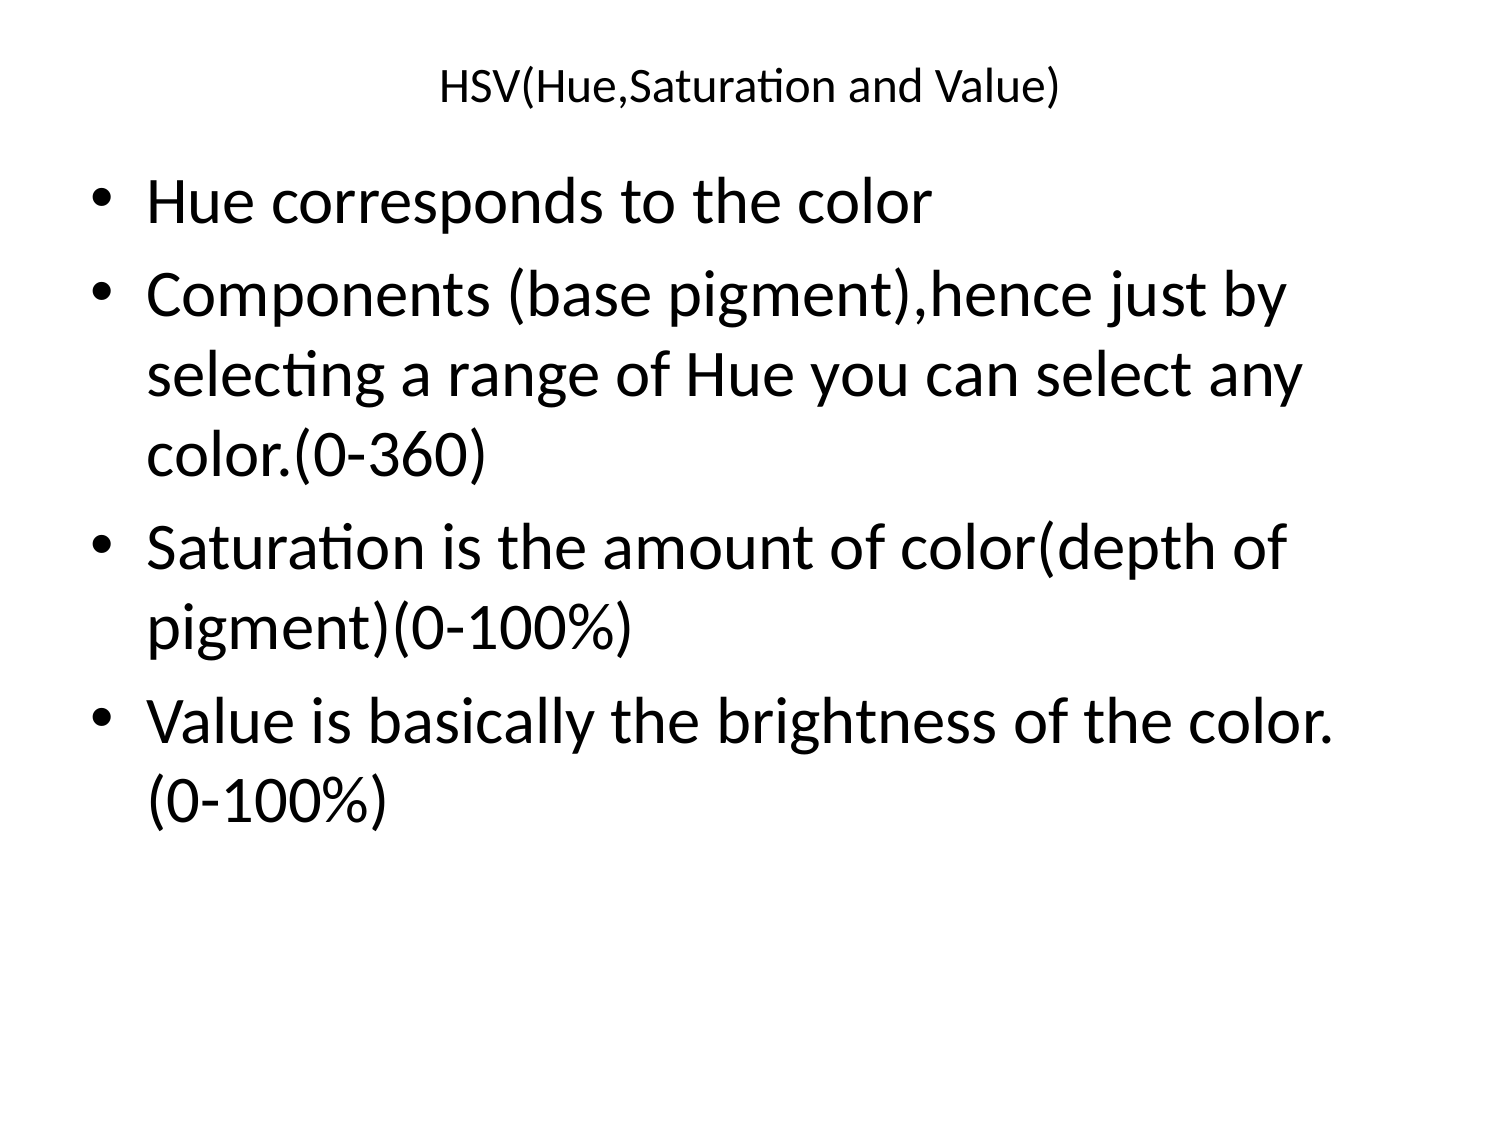

# HSV(Hue,Saturation and Value)
Hue corresponds to the color
Components (base pigment),hence just by selecting a range of Hue you can select any color.(0-360)
Saturation is the amount of color(depth of pigment)(0-100%)
Value is basically the brightness of the color.(0-100%)